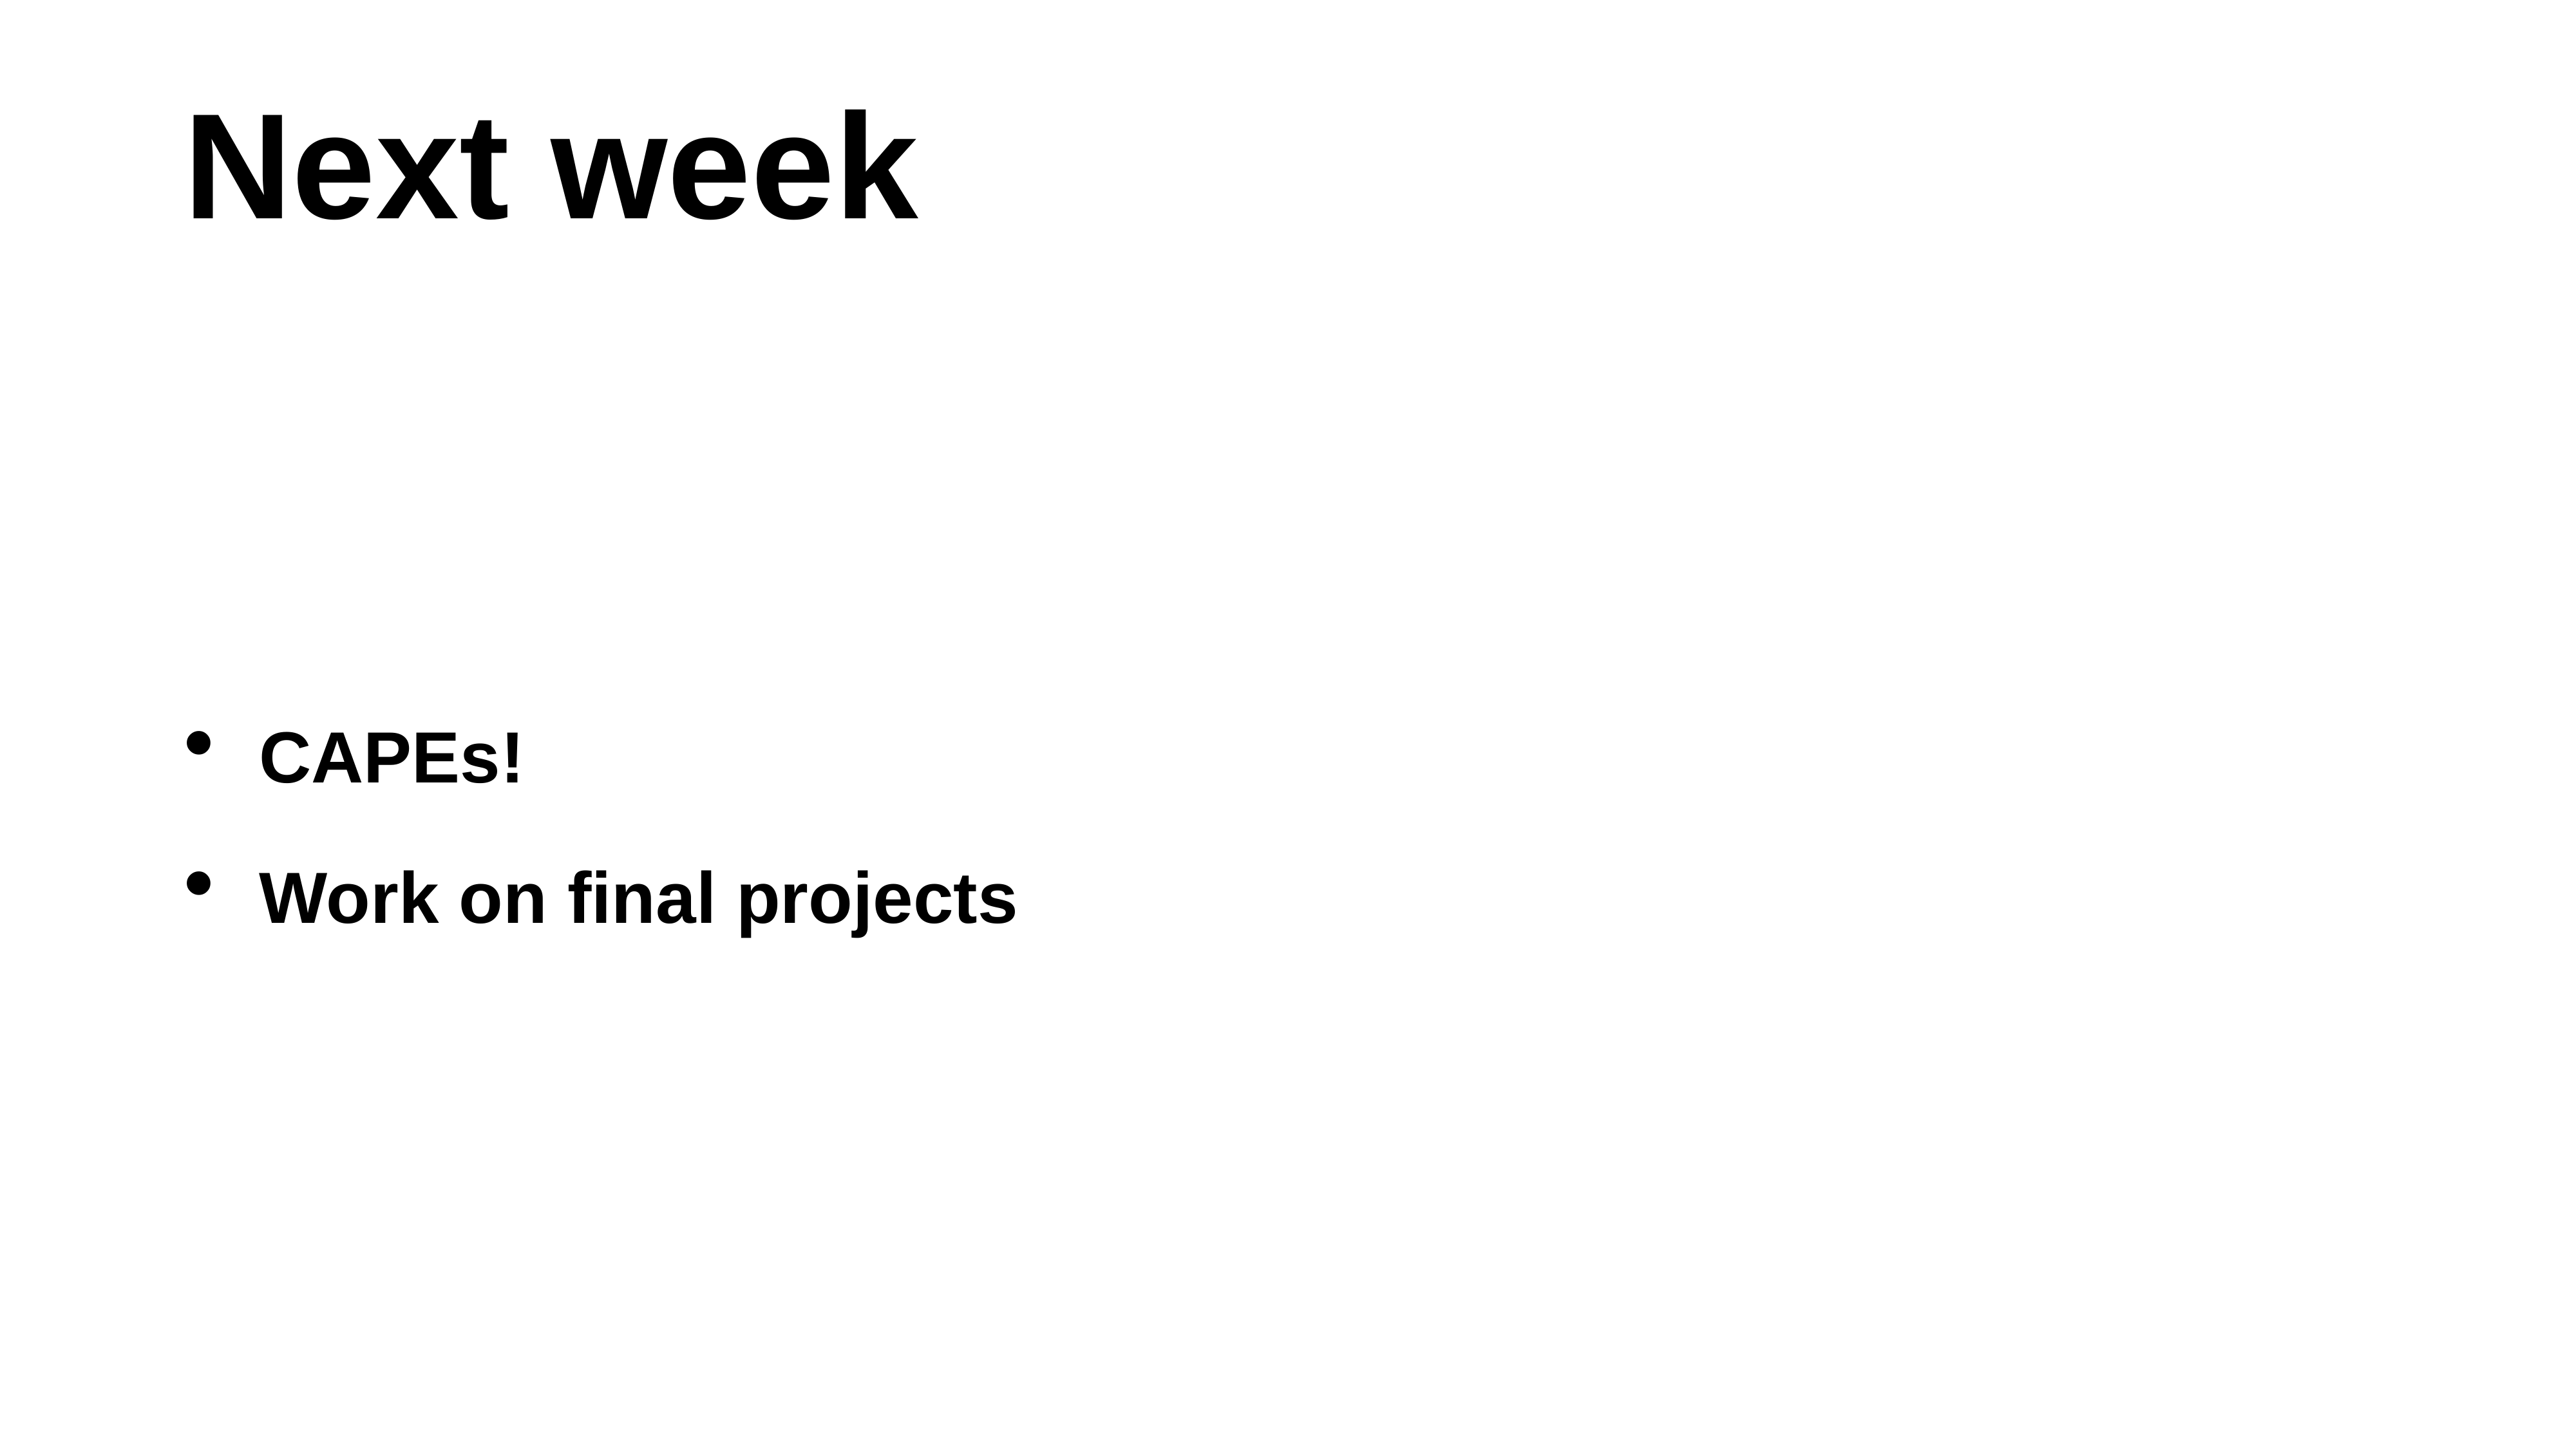

# Next week
CAPEs!
Work on final projects